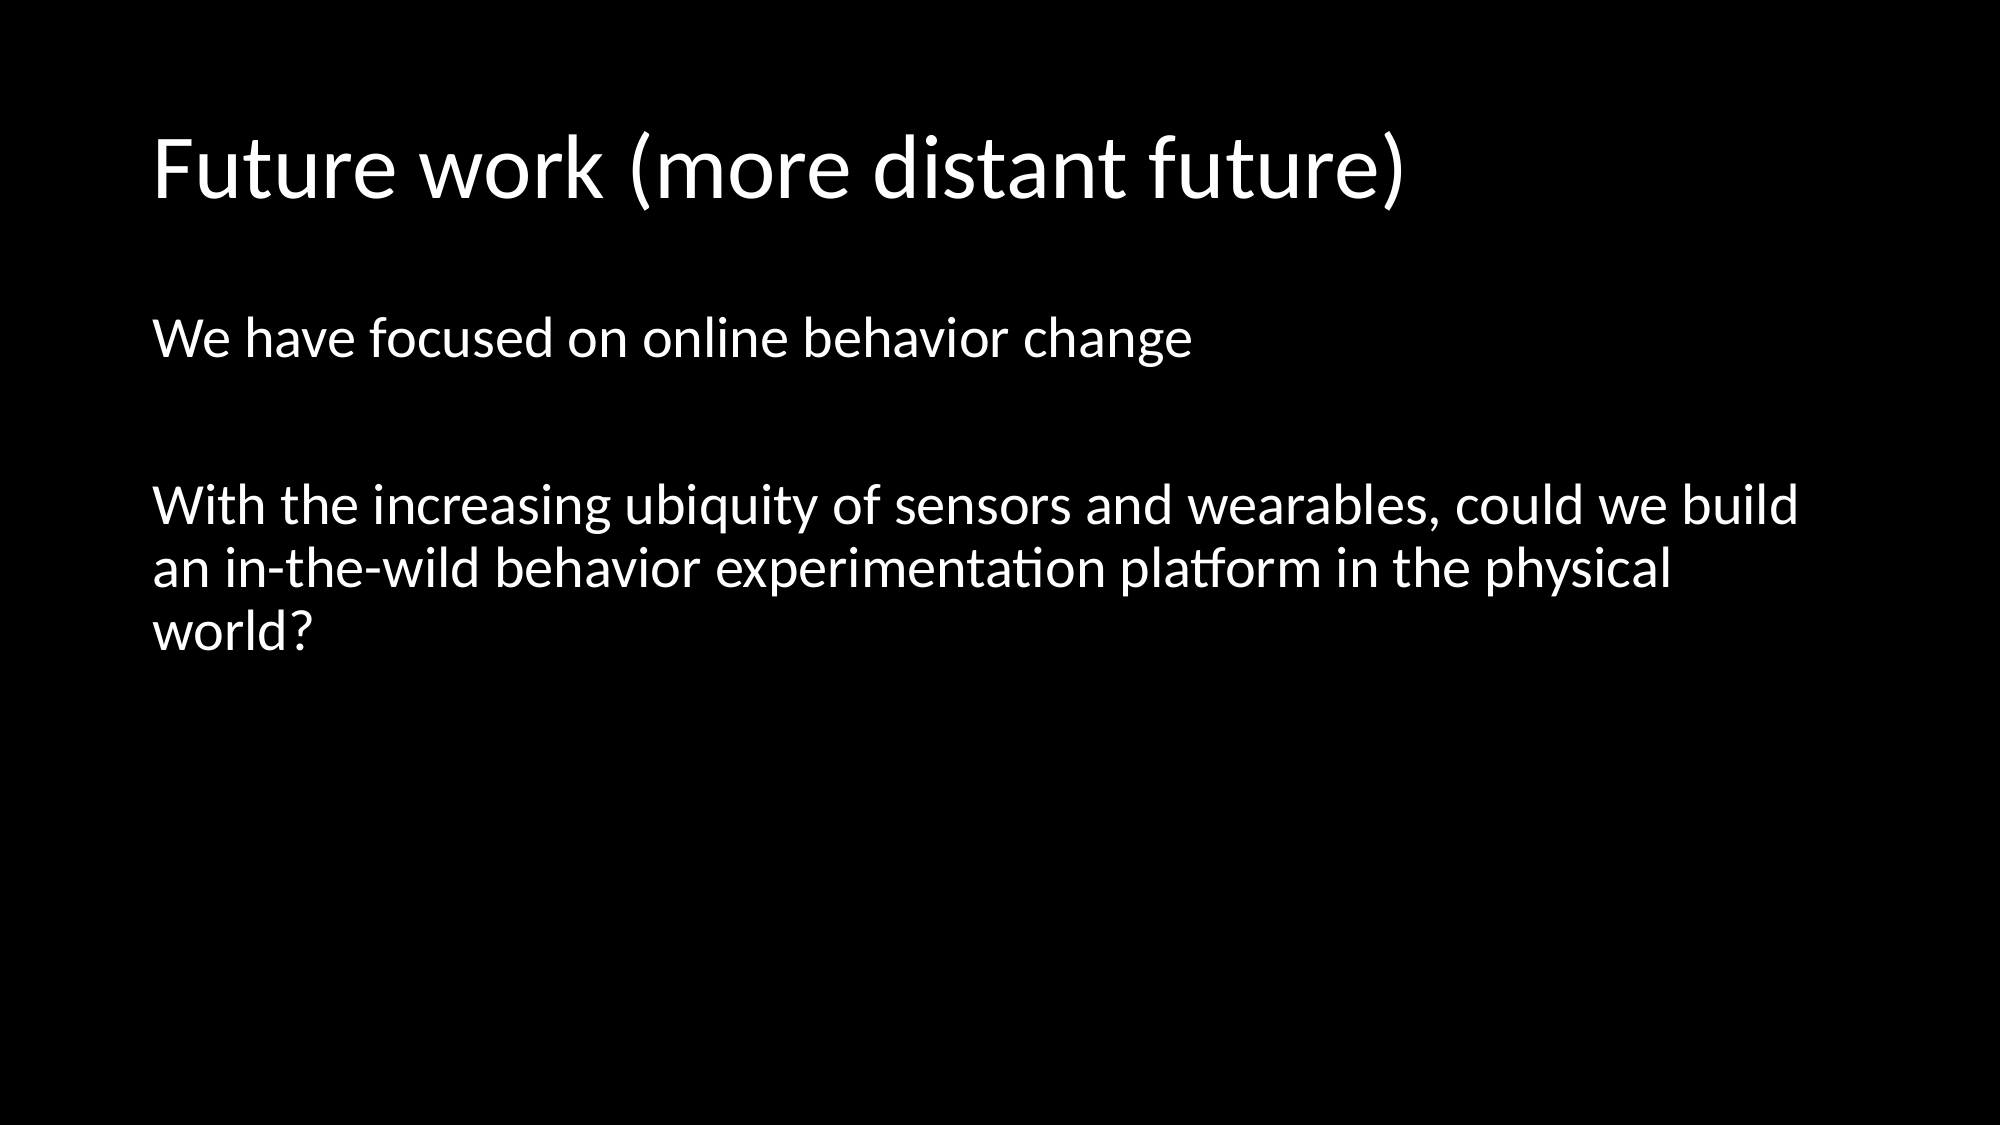

# Future work (more distant future)
We have focused on online behavior change

With the increasing ubiquity of sensors and wearables, could we build an in-the-wild behavior experimentation platform in the physical world?